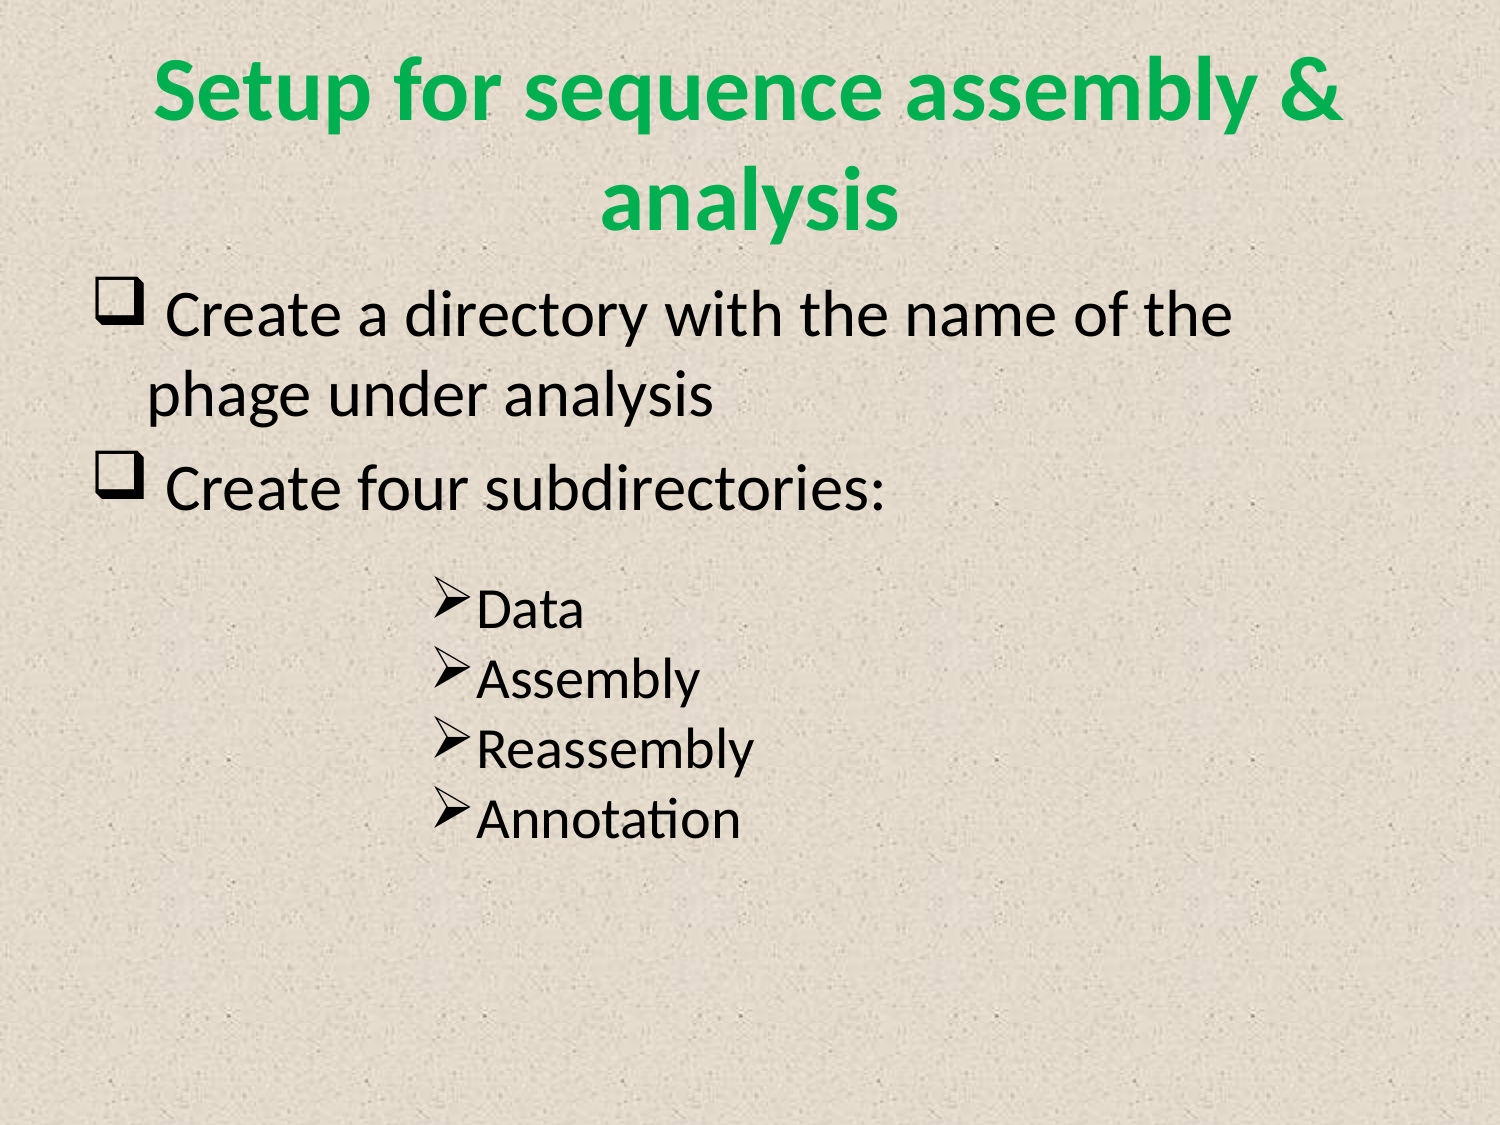

# Setup for sequence assembly & analysis
 Create a directory with the name of the phage under analysis
 Create four subdirectories:
Data
Assembly
Reassembly
Annotation